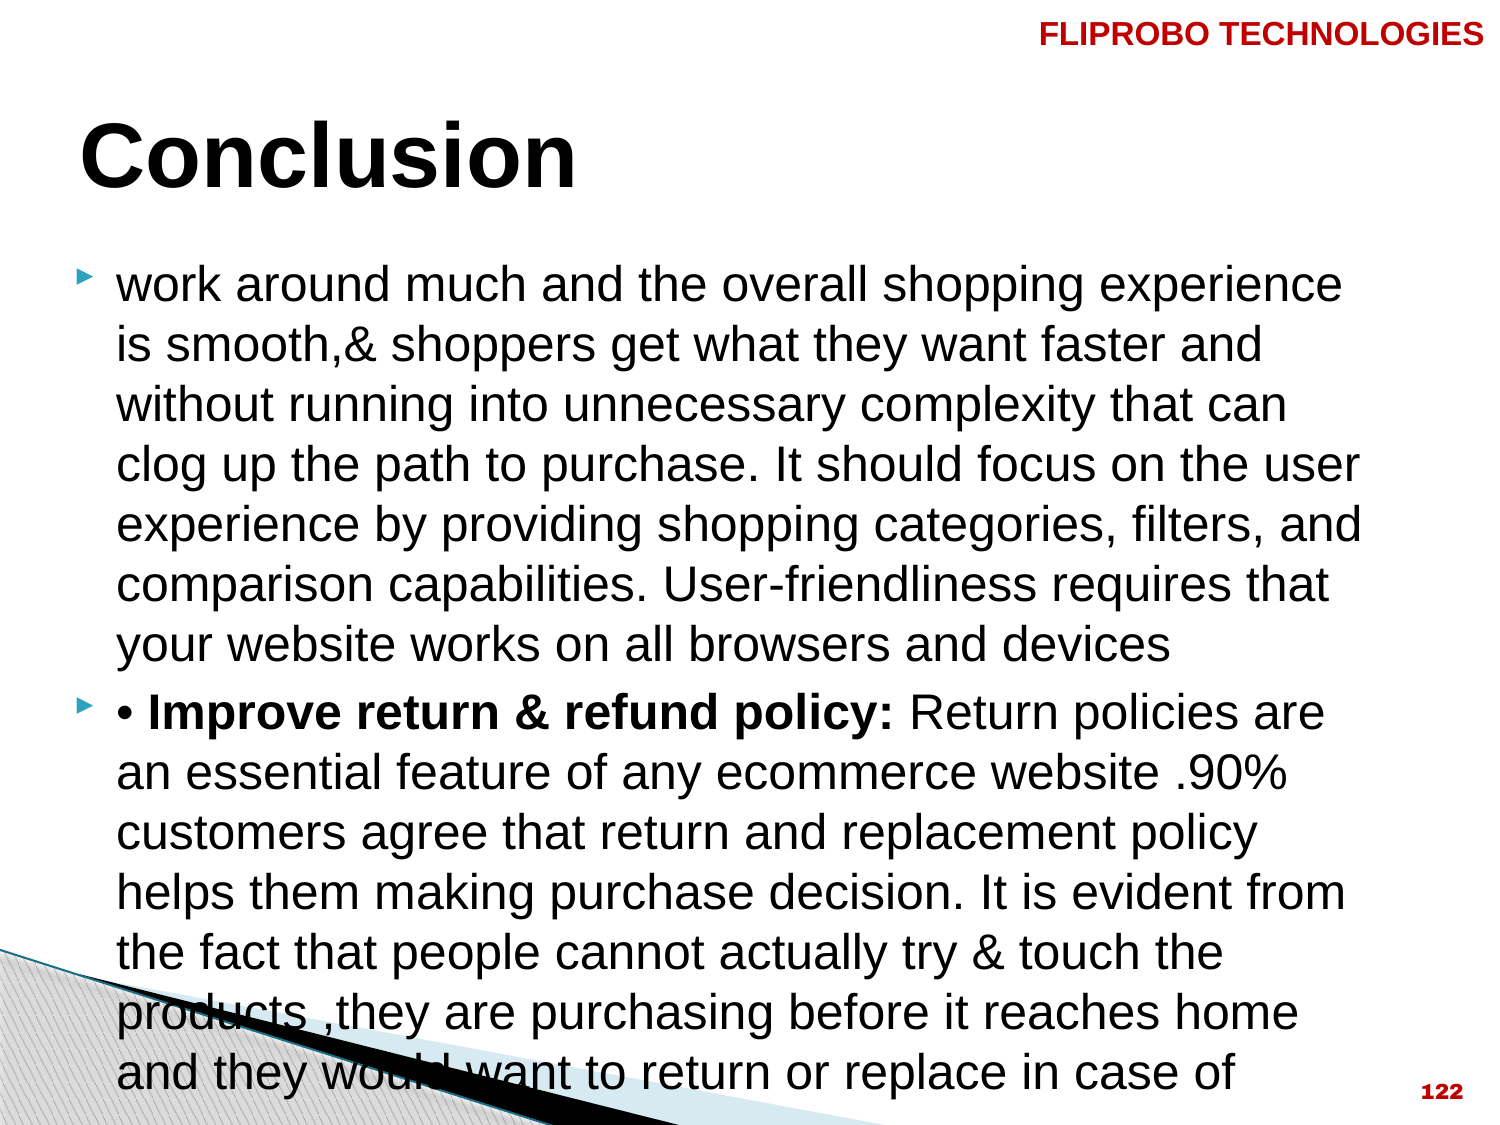

FLIPROBO TECHNOLOGIES
# Conclusion
work around much and the overall shopping experience is smooth,& shoppers get what they want faster and without running into unnecessary complexity that can clog up the path to purchase. It should focus on the user experience by providing shopping categories, filters, and comparison capabilities. User-friendliness requires that your website works on all browsers and devices
• Improve return & refund policy: Return policies are an essential feature of any ecommerce website .90% customers agree that return and replacement policy helps them making purchase decision. It is evident from the fact that people cannot actually try & touch the products ,they are purchasing before it reaches home and they would want to return or replace in case of
122